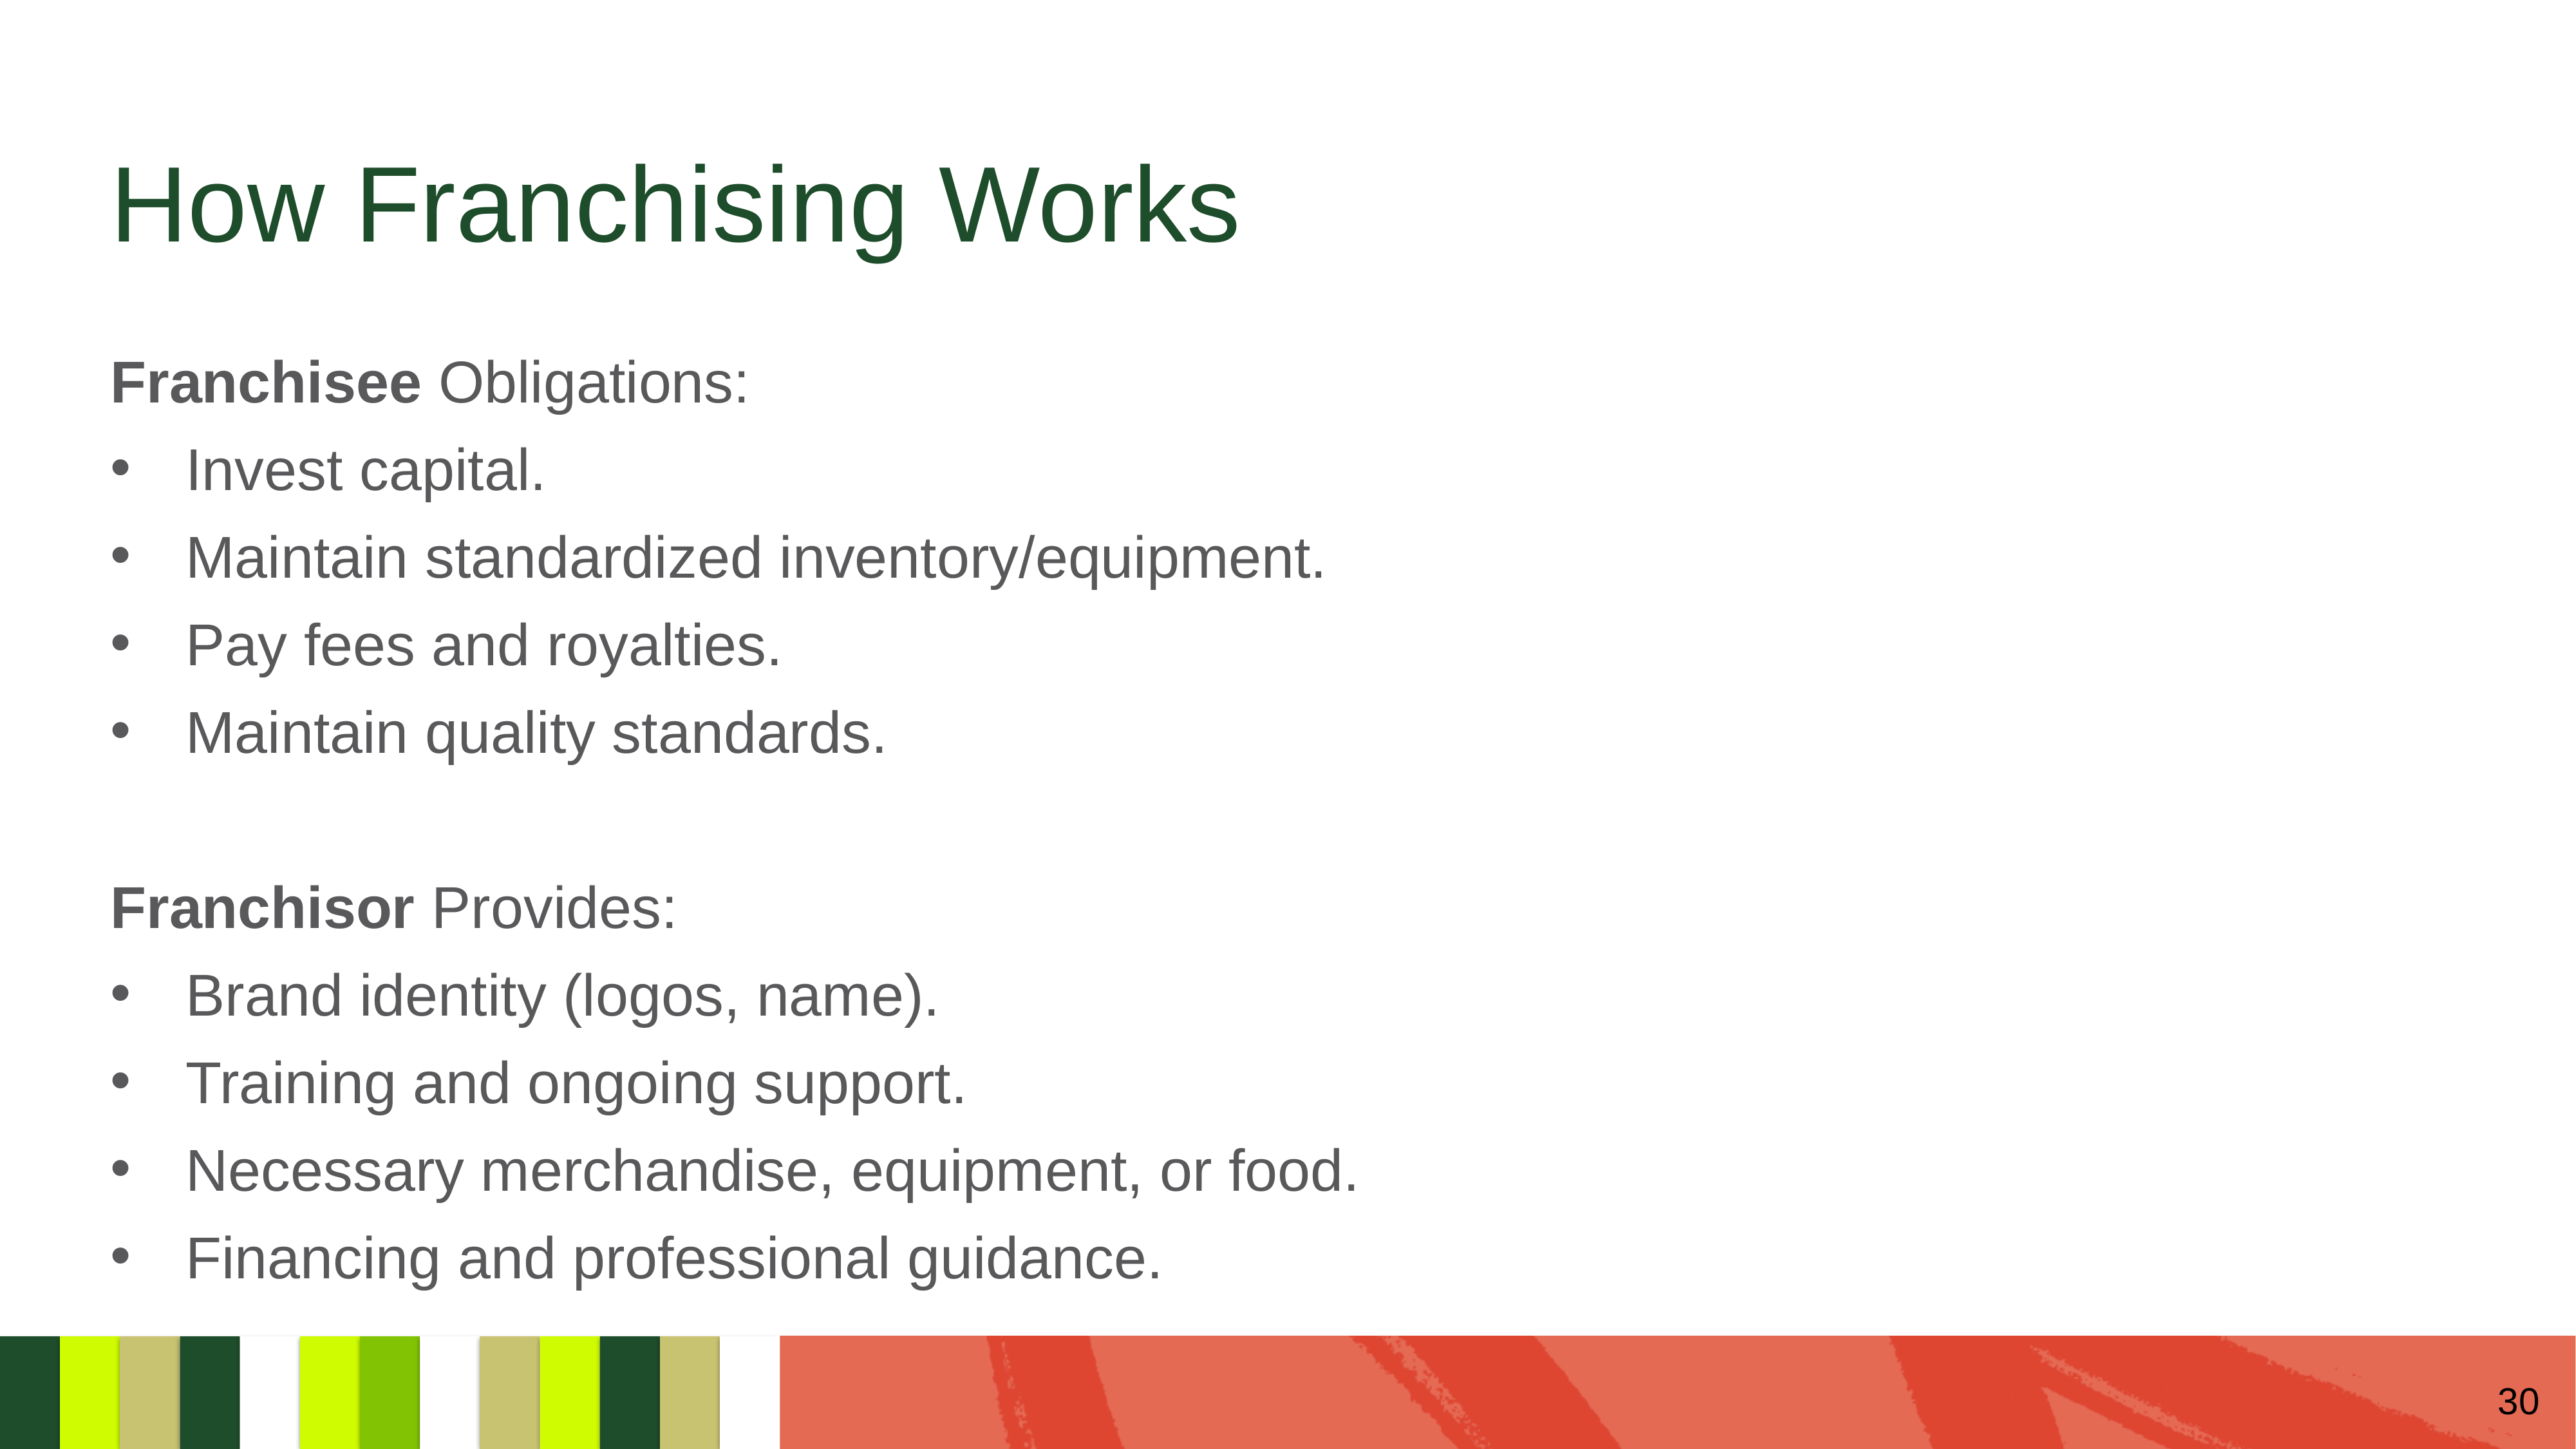

# How Franchising Works
Franchisee Obligations:
Invest capital.
Maintain standardized inventory/equipment.
Pay fees and royalties.
Maintain quality standards.

Franchisor Provides:
Brand identity (logos, name).
Training and ongoing support.
Necessary merchandise, equipment, or food.
Financing and professional guidance.
30